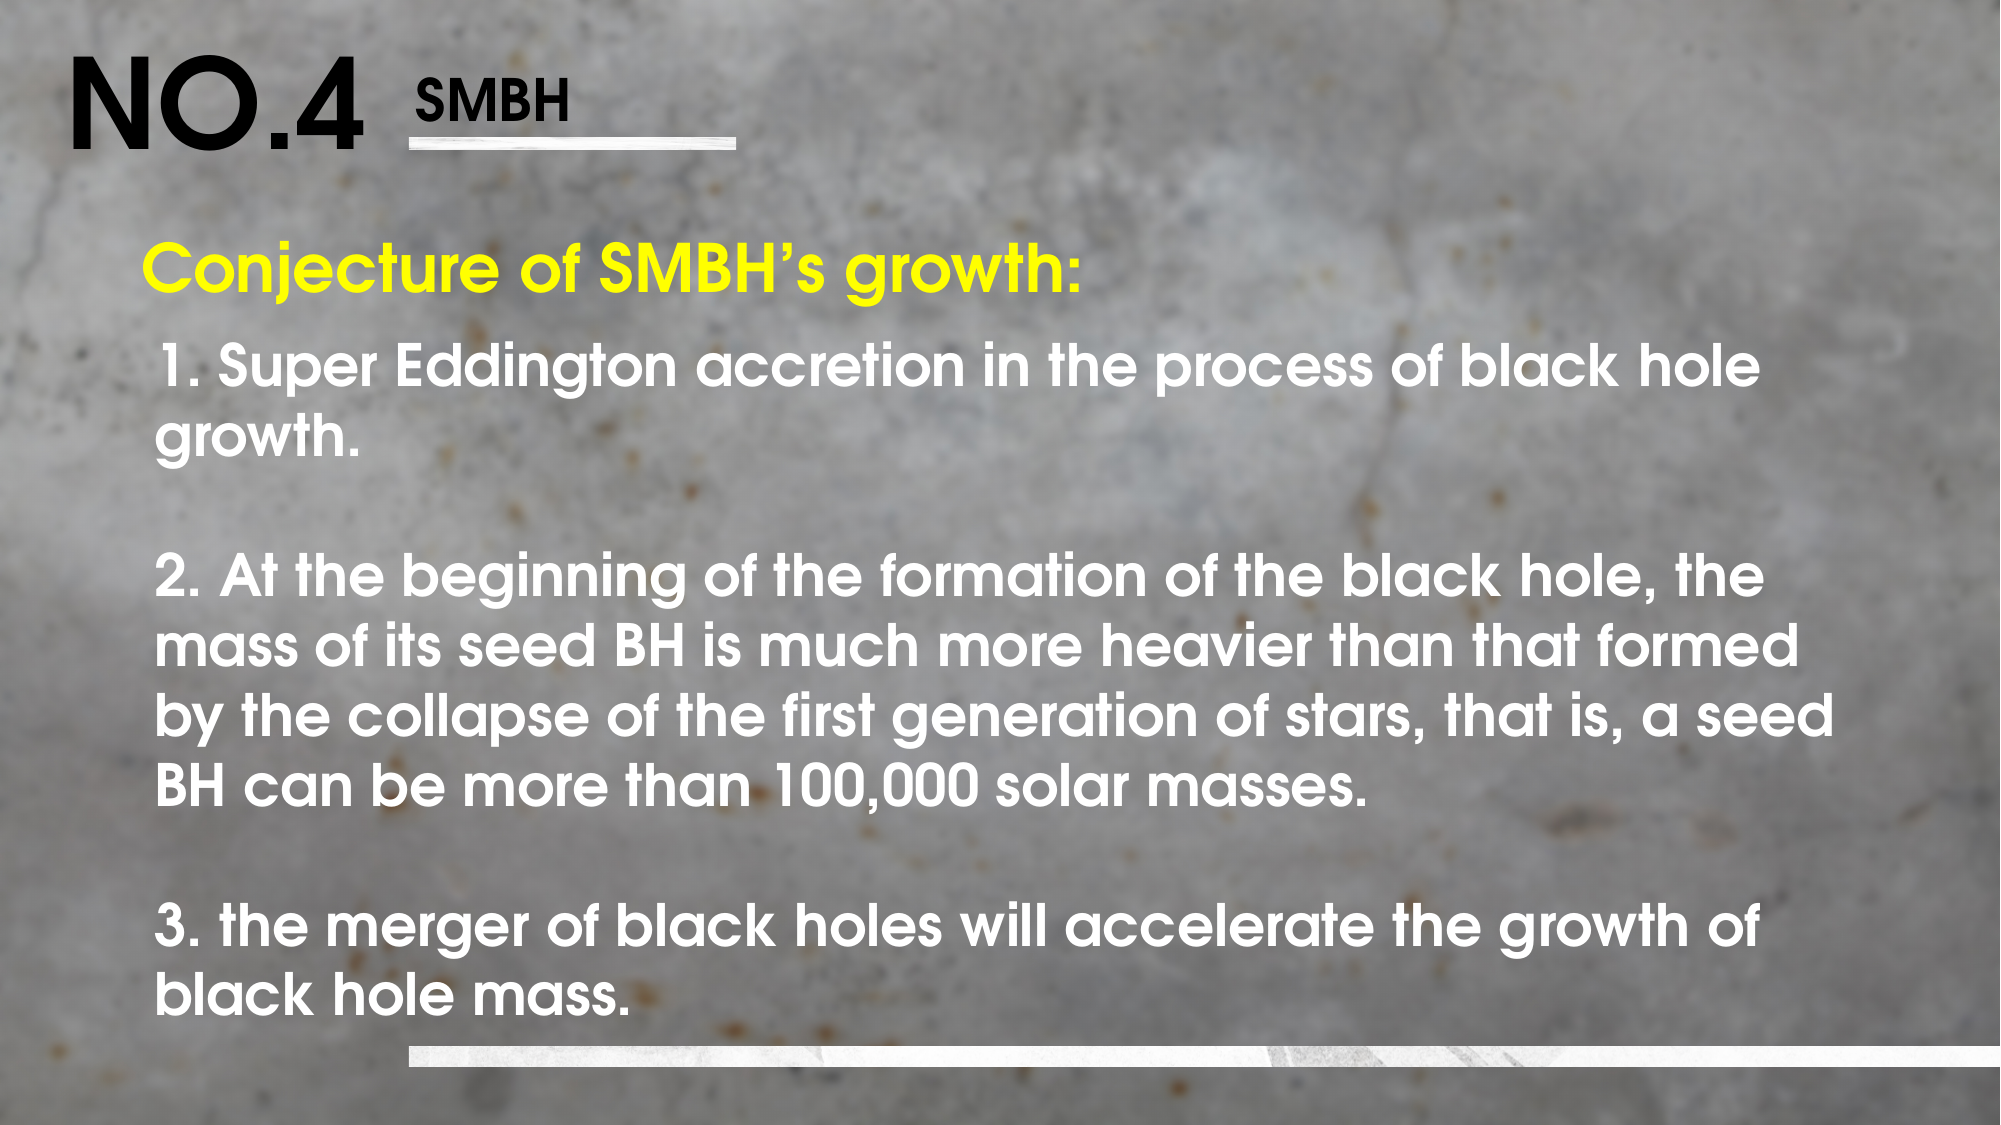

NO.4
SMBH

Conjecture of SMBH’s growth:
1. Super Eddington accretion in the process of black hole growth.

2. At the beginning of the formation of the black hole, the mass of its seed BH is much more heavier than that formed by the collapse of the first generation of stars, that is, a seed BH can be more than 100,000 solar masses.

3. the merger of black holes will accelerate the growth of black hole mass.